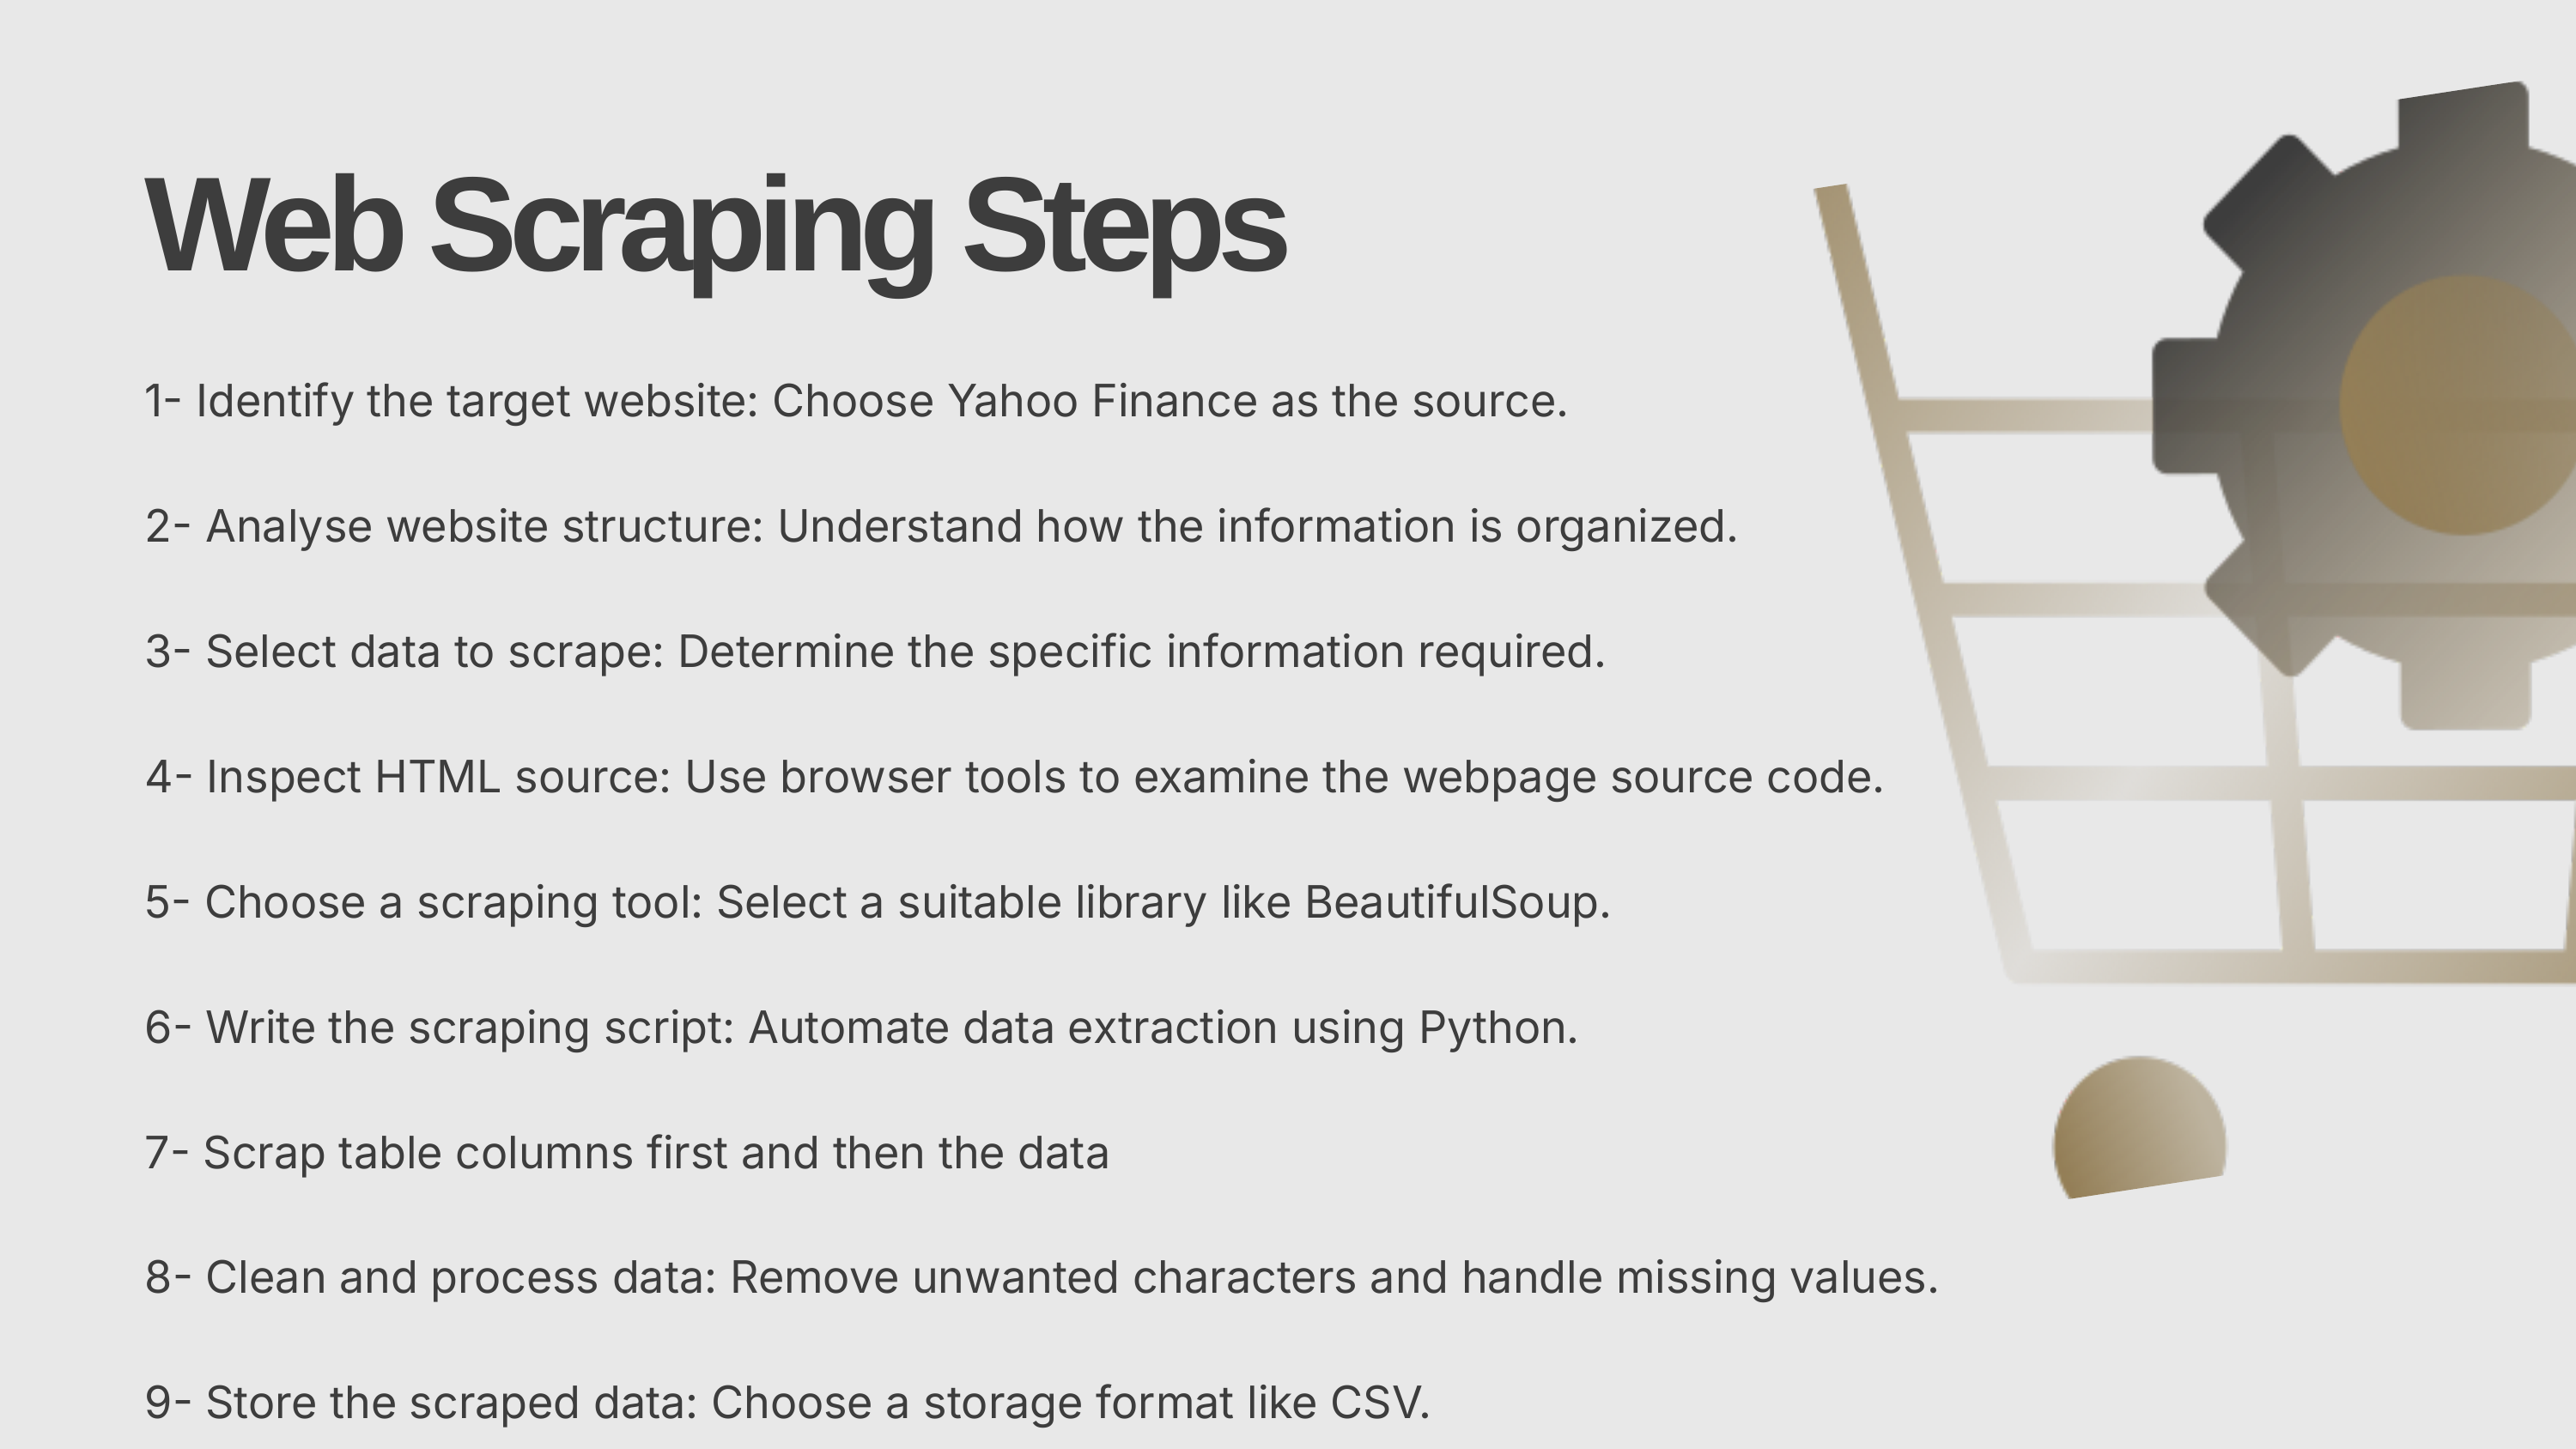

Web Scraping Steps
1- Identify the target website: Choose Yahoo Finance as the source.

2- Analyse website structure: Understand how the information is organized.

3- Select data to scrape: Determine the specific information required.

4- Inspect HTML source: Use browser tools to examine the webpage source code.

5- Choose a scraping tool: Select a suitable library like BeautifulSoup.

6- Write the scraping script: Automate data extraction using Python.

7- Scrap table columns first and then the data

8- Clean and process data: Remove unwanted characters and handle missing values.

9- Store the scraped data: Choose a storage format like CSV.